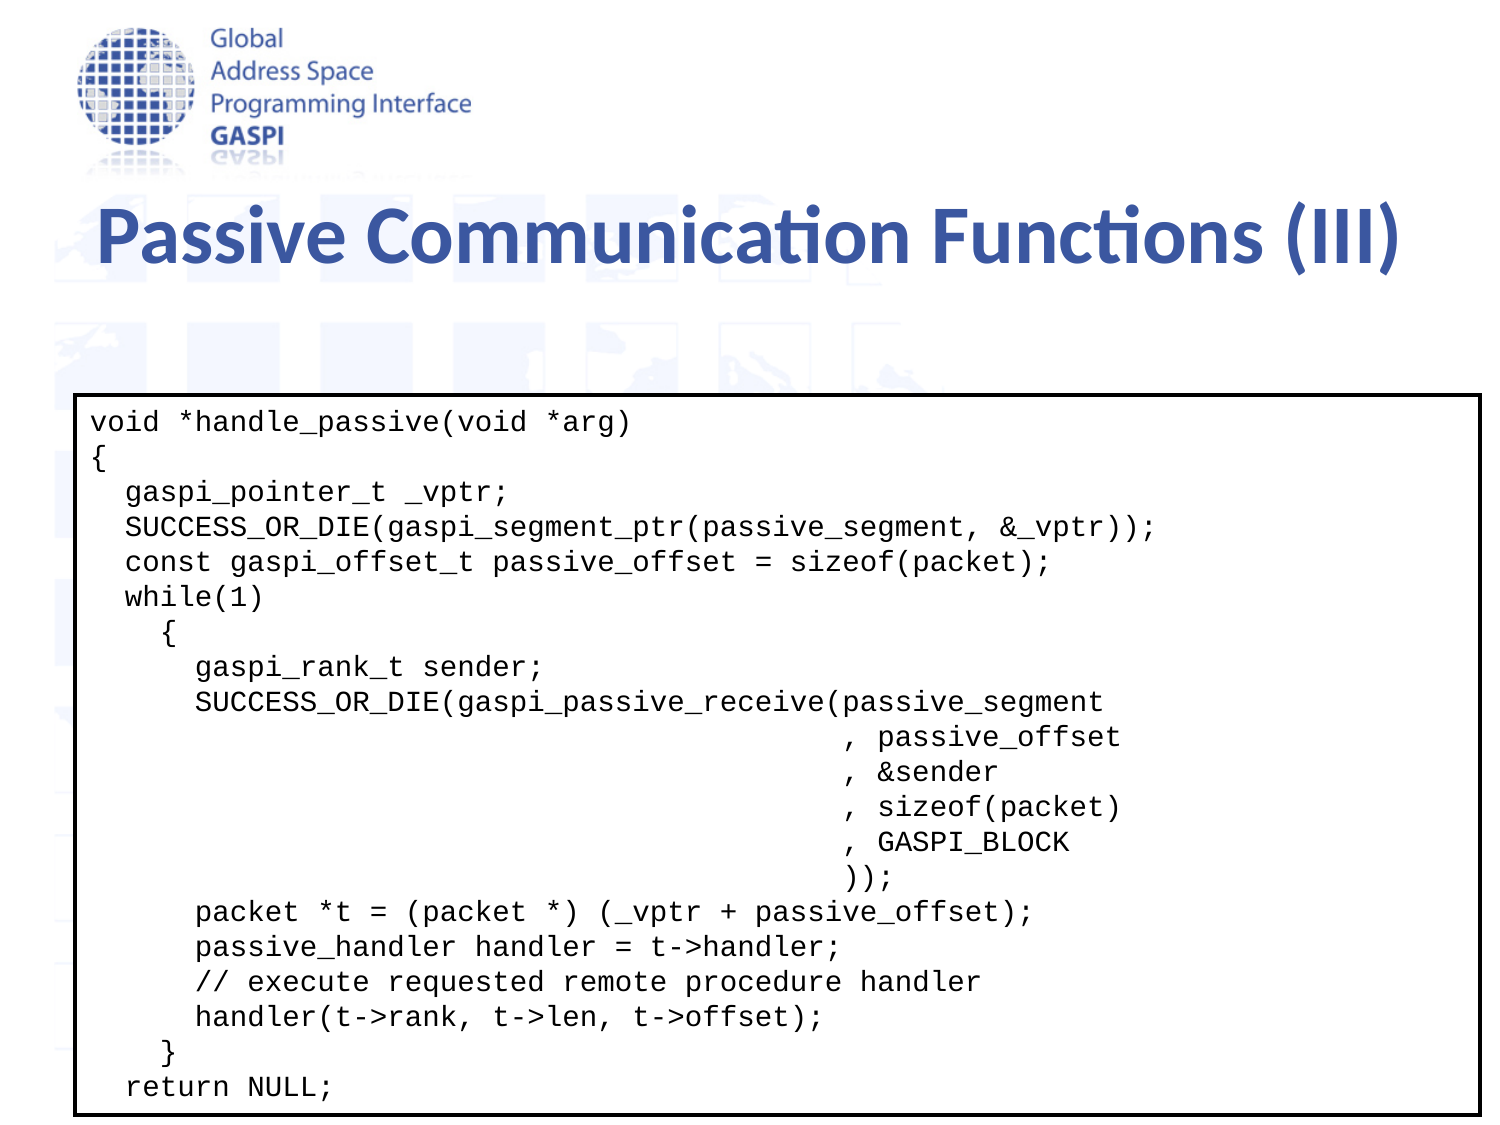

Passive Communication Functions (III)
void *handle_passive(void *arg)
{
  gaspi_pointer_t _vptr;
  SUCCESS_OR_DIE(gaspi_segment_ptr(passive_segment, &_vptr));
  const gaspi_offset_t passive_offset = sizeof(packet);
  while(1)
    {
      gaspi_rank_t sender;
      SUCCESS_OR_DIE(gaspi_passive_receive(passive_segment
                                           , passive_offset
                                           , &sender
                                           , sizeof(packet)
                                           , GASPI_BLOCK
                                           ));
      packet *t = (packet *) (_vptr + passive_offset);
      passive_handler handler = t->handler;
      // execute requested remote procedure handler
      handler(t->rank, t->len, t->offset);
    }
  return NULL;